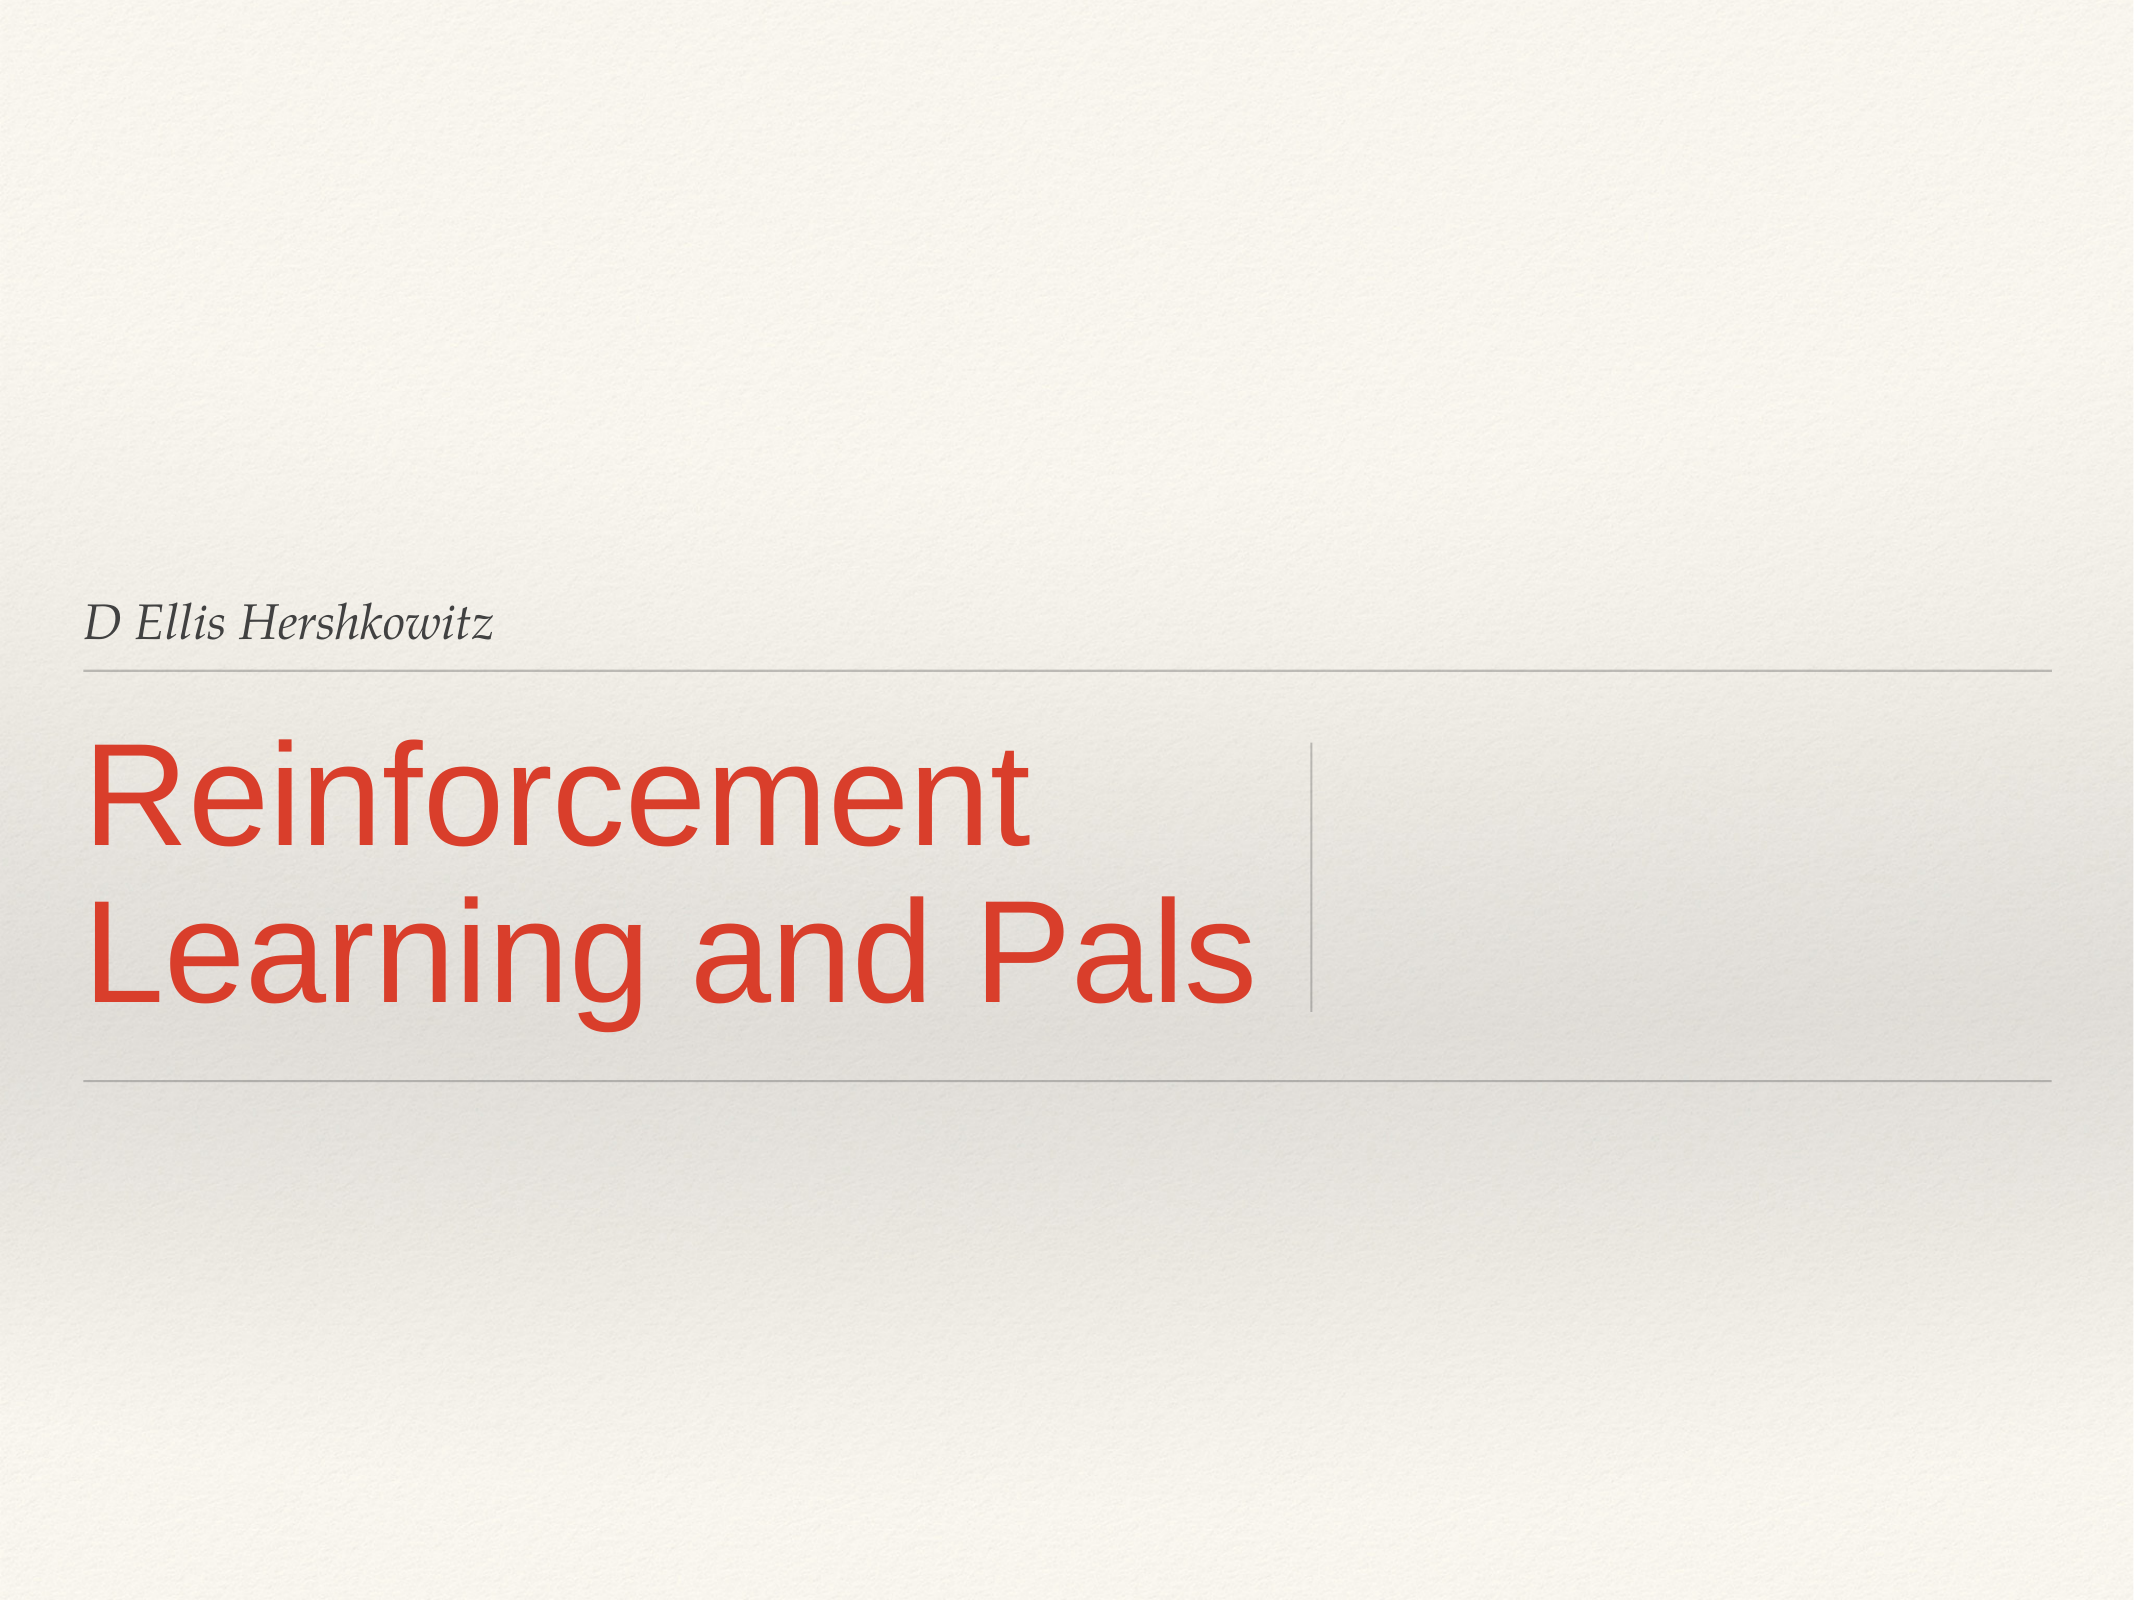

D Ellis Hershkowitz
# Reinforcement Learning and Pals